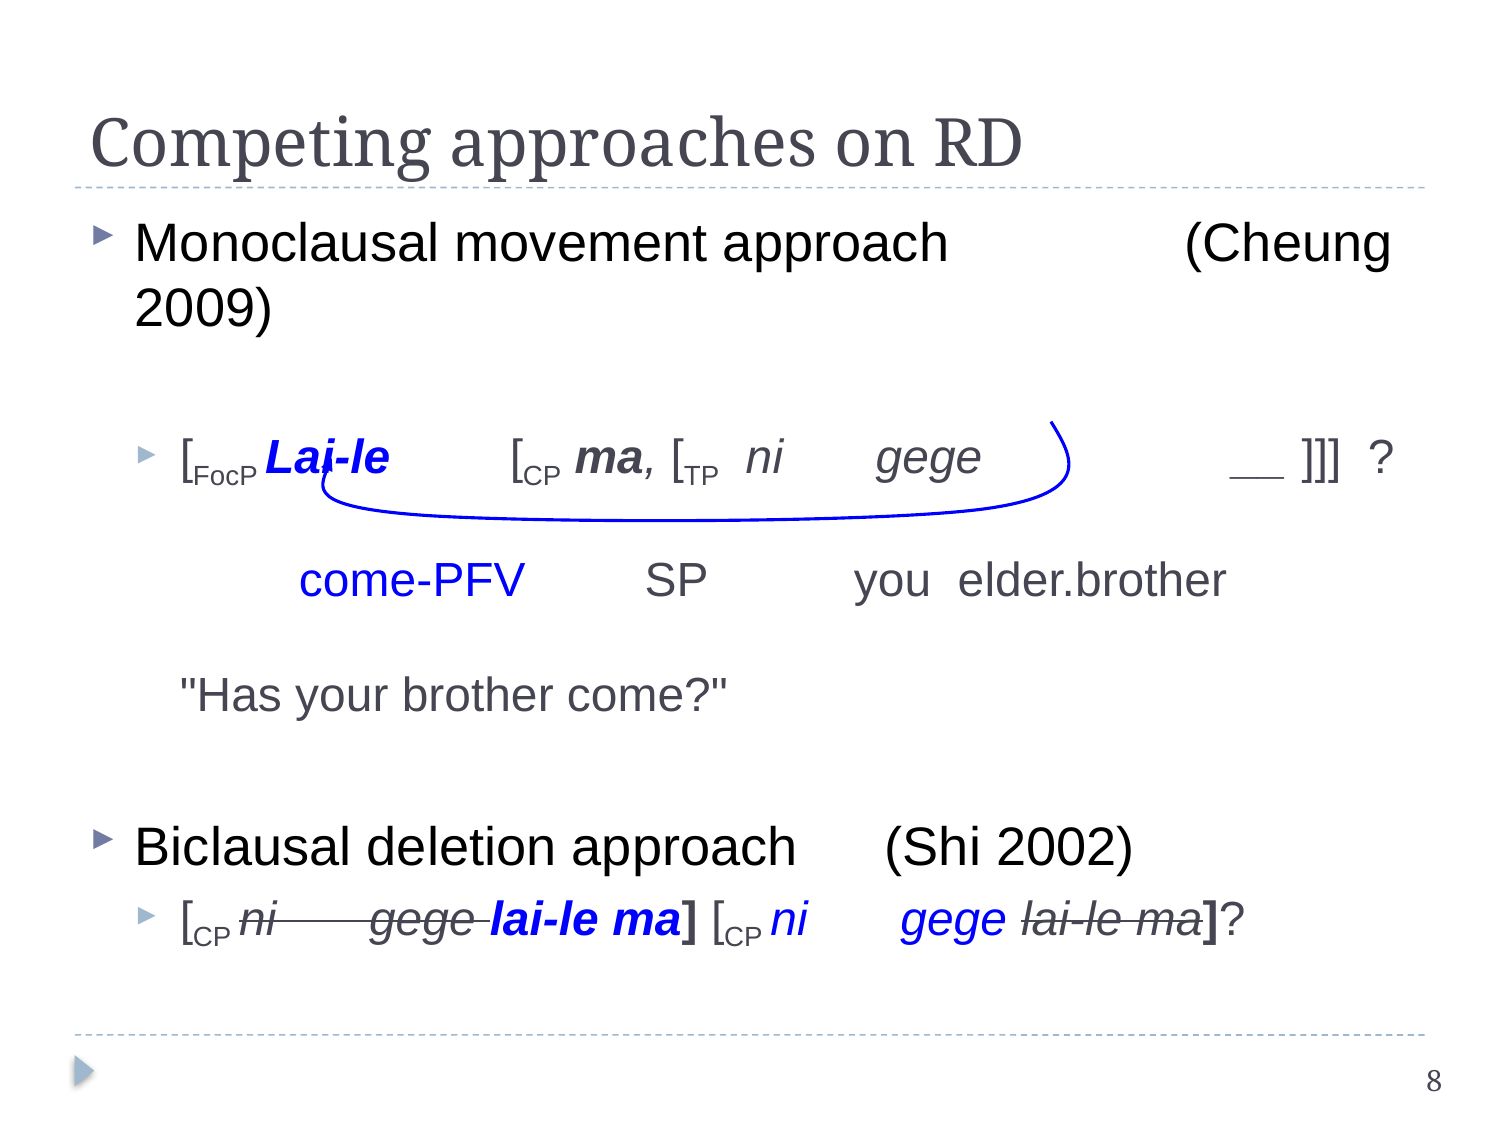

# Competing approaches on RD
Monoclausal movement approach		(Cheung 2009)

[FocP Lai-le         [CP ma, [TP  ni       gege                   __ ]]]  ?
         come-pfv         sp           you  elder.brother
"Has your brother come?"

Biclausal deletion approach	(Shi 2002)
[CP ni       gege lai-le ma] [CP ni       gege lai-le ma]?

8